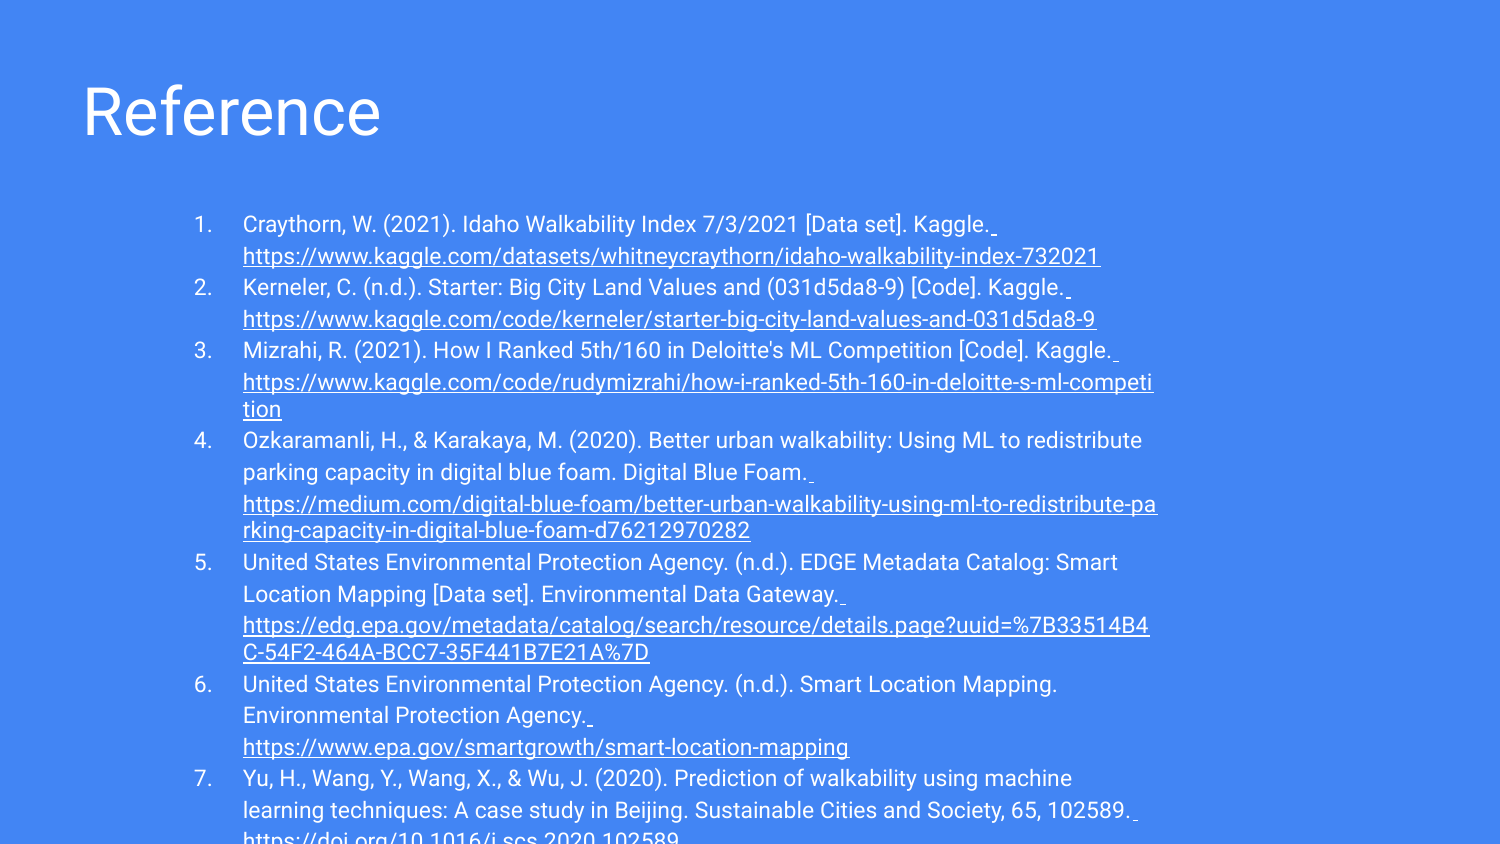

Reference
# Craythorn, W. (2021). Idaho Walkability Index 7/3/2021 [Data set]. Kaggle. https://www.kaggle.com/datasets/whitneycraythorn/idaho-walkability-index-732021
Kerneler, C. (n.d.). Starter: Big City Land Values and (031d5da8-9) [Code]. Kaggle. https://www.kaggle.com/code/kerneler/starter-big-city-land-values-and-031d5da8-9
Mizrahi, R. (2021). How I Ranked 5th/160 in Deloitte's ML Competition [Code]. Kaggle. https://www.kaggle.com/code/rudymizrahi/how-i-ranked-5th-160-in-deloitte-s-ml-competition
Ozkaramanli, H., & Karakaya, M. (2020). Better urban walkability: Using ML to redistribute parking capacity in digital blue foam. Digital Blue Foam. https://medium.com/digital-blue-foam/better-urban-walkability-using-ml-to-redistribute-parking-capacity-in-digital-blue-foam-d76212970282
United States Environmental Protection Agency. (n.d.). EDGE Metadata Catalog: Smart Location Mapping [Data set]. Environmental Data Gateway. https://edg.epa.gov/metadata/catalog/search/resource/details.page?uuid=%7B33514B4C-54F2-464A-BCC7-35F441B7E21A%7D
United States Environmental Protection Agency. (n.d.). Smart Location Mapping. Environmental Protection Agency. https://www.epa.gov/smartgrowth/smart-location-mapping
Yu, H., Wang, Y., Wang, X., & Wu, J. (2020). Prediction of walkability using machine learning techniques: A case study in Beijing. Sustainable Cities and Society, 65, 102589. https://doi.org/10.1016/j.scs.2020.102589